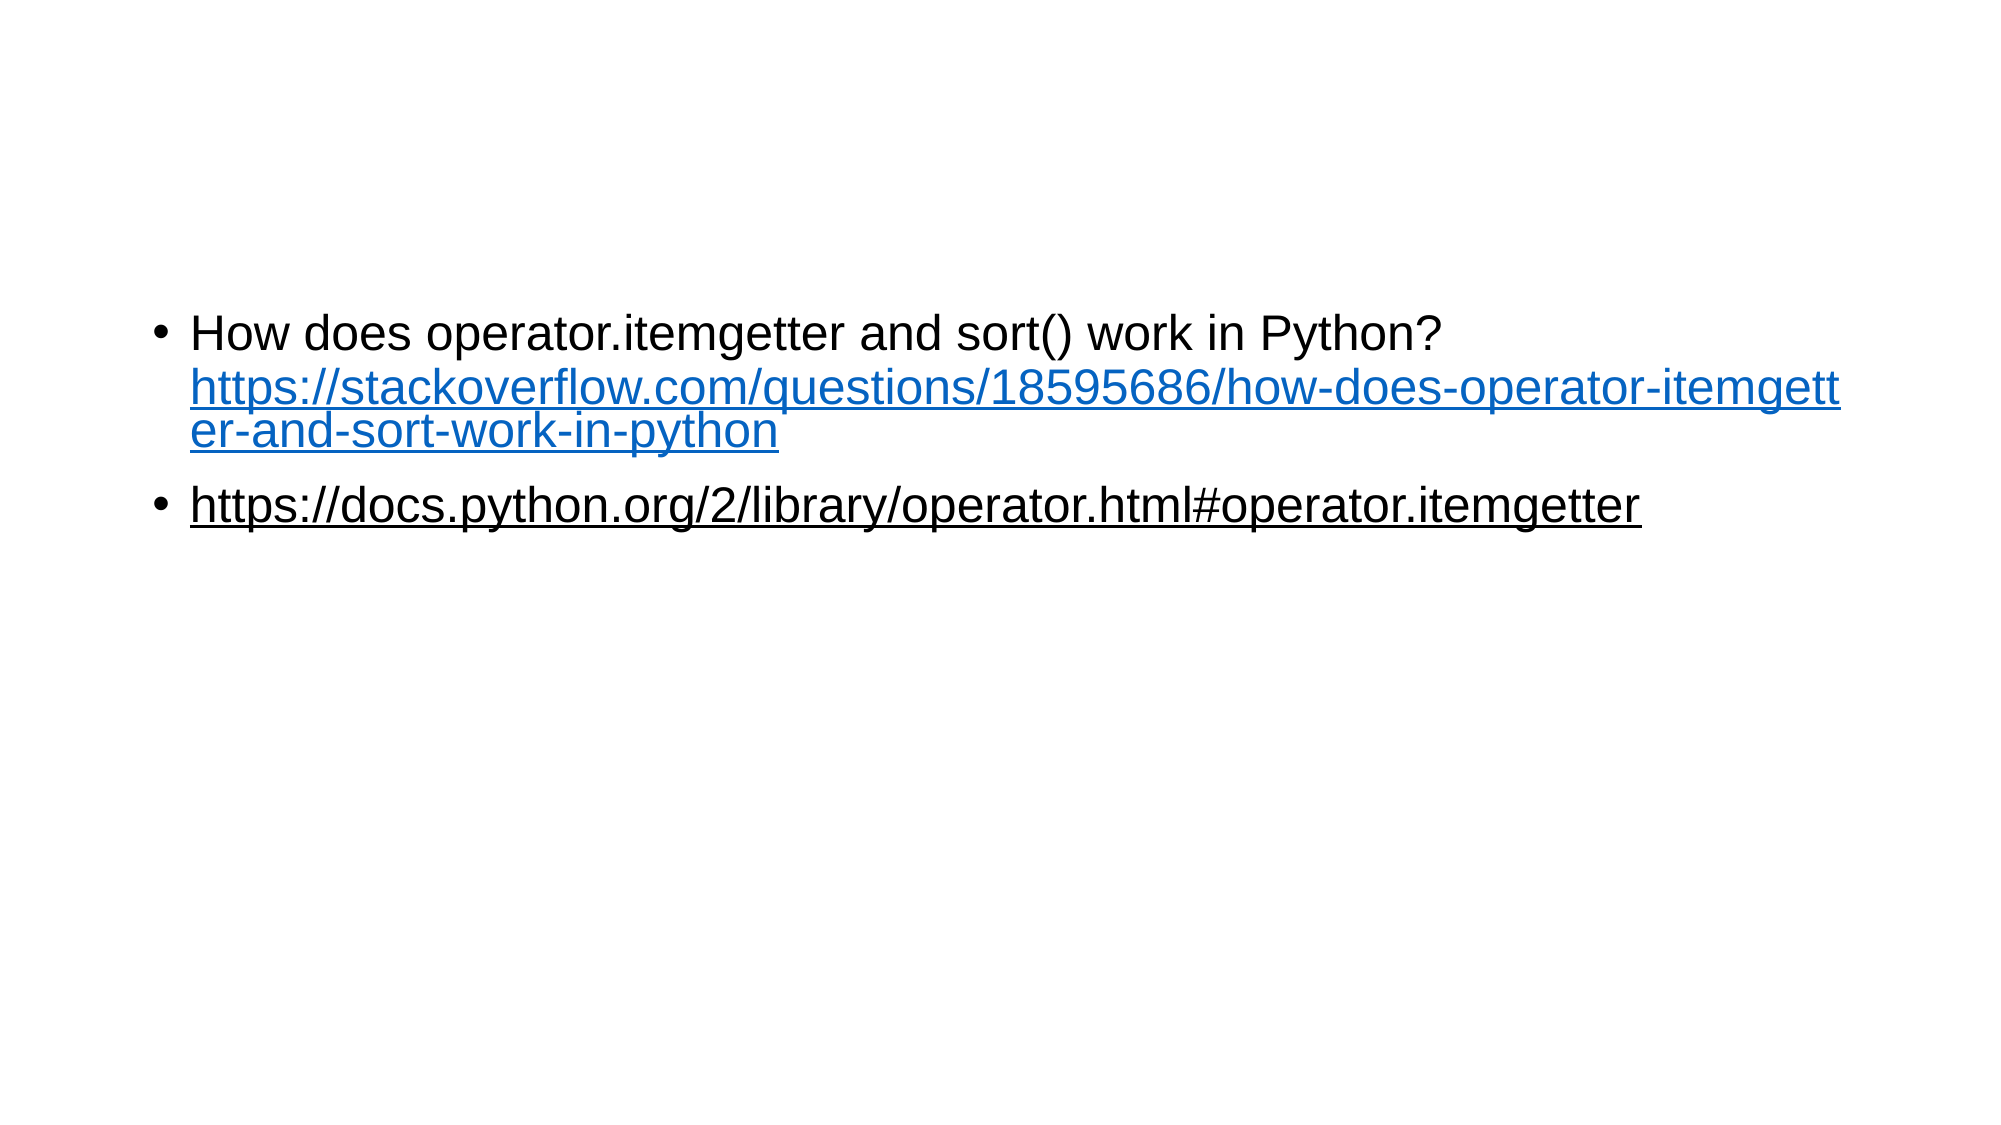

#
How does operator.itemgetter and sort() work in Python? https://stackoverflow.com/questions/18595686/how-does-operator-itemgetter-and-sort-work-in-python
https://docs.python.org/2/library/operator.html#operator.itemgetter